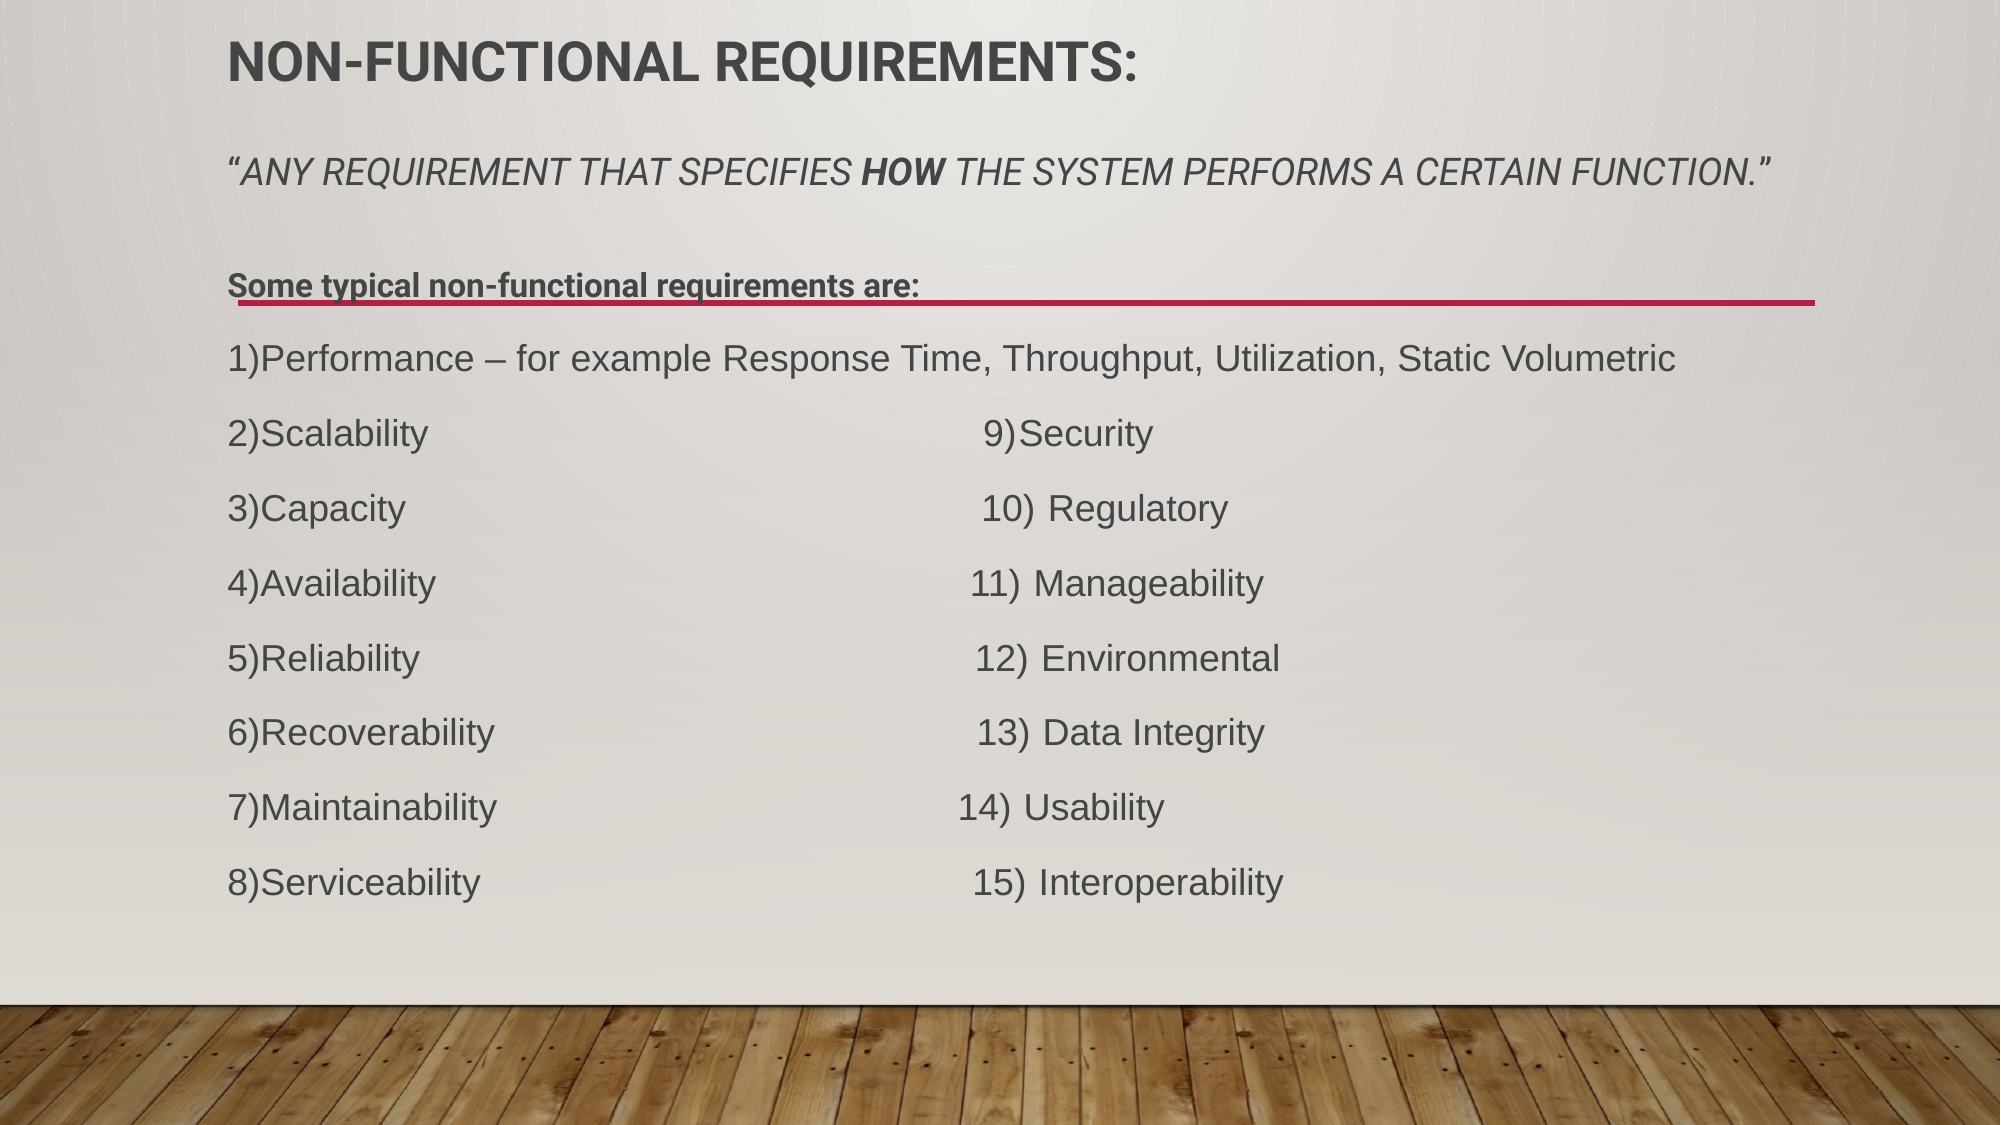

# non-functional requirements: “Any Requirement That Specifies How The System Performs A Certain Function.”
Some typical non-functional requirements are:
1)Performance – for example Response Time, Throughput, Utilization, Static Volumetric
2)Scalability                                                     9)Security
3)Capacity                                                       10) Regulatory
4)Availability                                                   11) Manageability
5)Reliability                                                     12) Environmental
6)Recoverability                                              13) Data Integrity
7)Maintainability                                            14) Usability
8)Serviceability                                               15) Interoperability